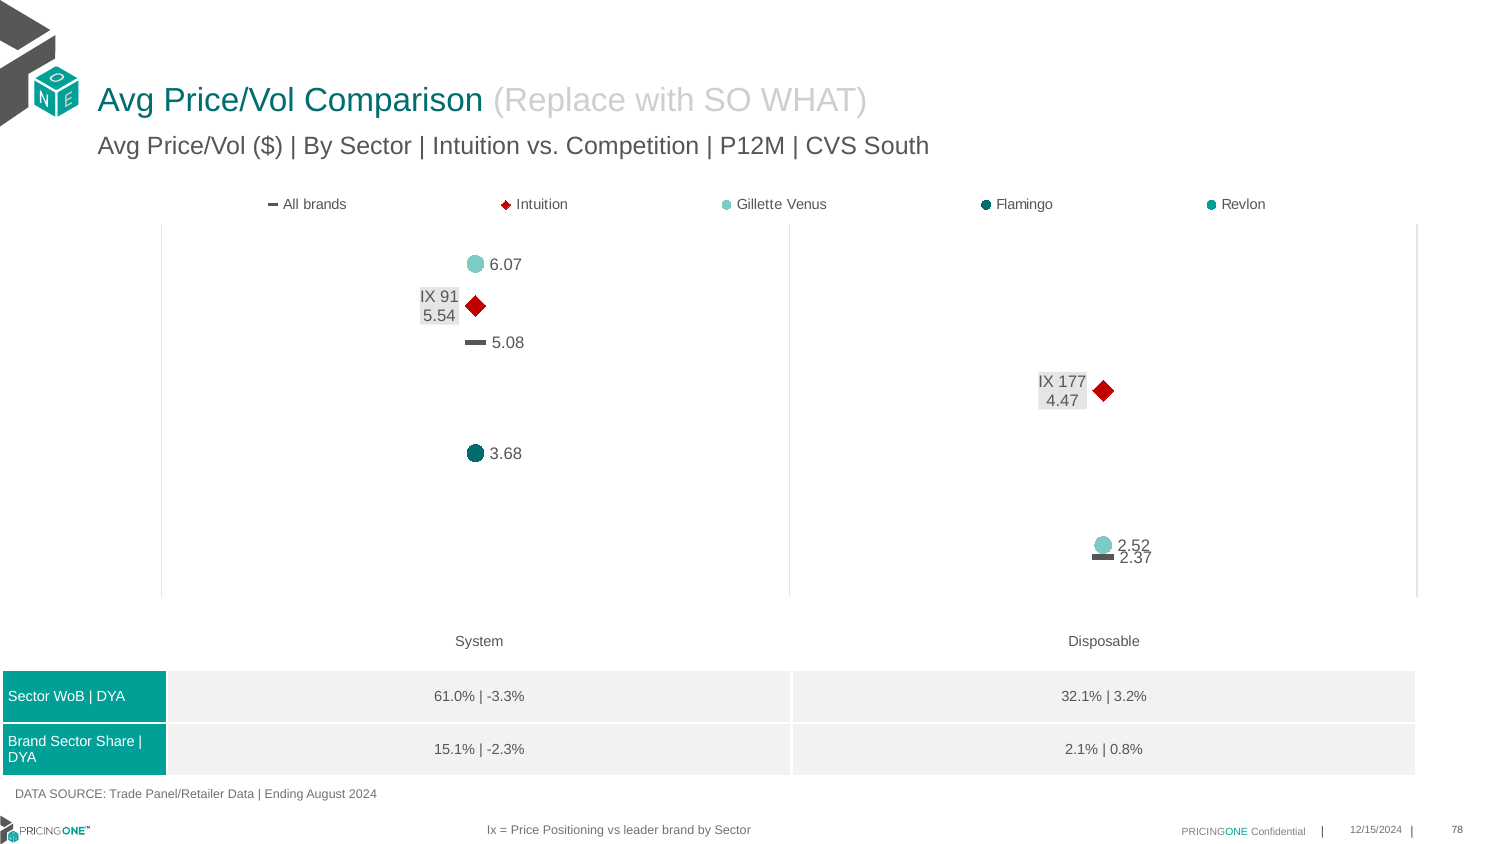

# Avg Price/Vol Comparison (Replace with SO WHAT)
Avg Price/Vol ($) | By Sector | Intuition vs. Competition | P12M | CVS South

### Chart

| Category | All brands | Intuition | Gillette Venus | Flamingo | Revlon |
|---|---|---|---|---|---|
| IX 91 | 5.08 | 5.54 | 6.07 | 3.68 | None |
| IX 177 | 2.37 | 4.47 | 2.52 | None | None |
|  | System | Disposable |
| --- | --- | --- |
| Sector WoB | DYA | 61.0% | -3.3% | 32.1% | 3.2% |
| Brand Sector Share | DYA | 15.1% | -2.3% | 2.1% | 0.8% |
DATA SOURCE: Trade Panel/Retailer Data | Ending August 2024
Ix = Price Positioning vs leader brand by Sector
12/15/2024
78